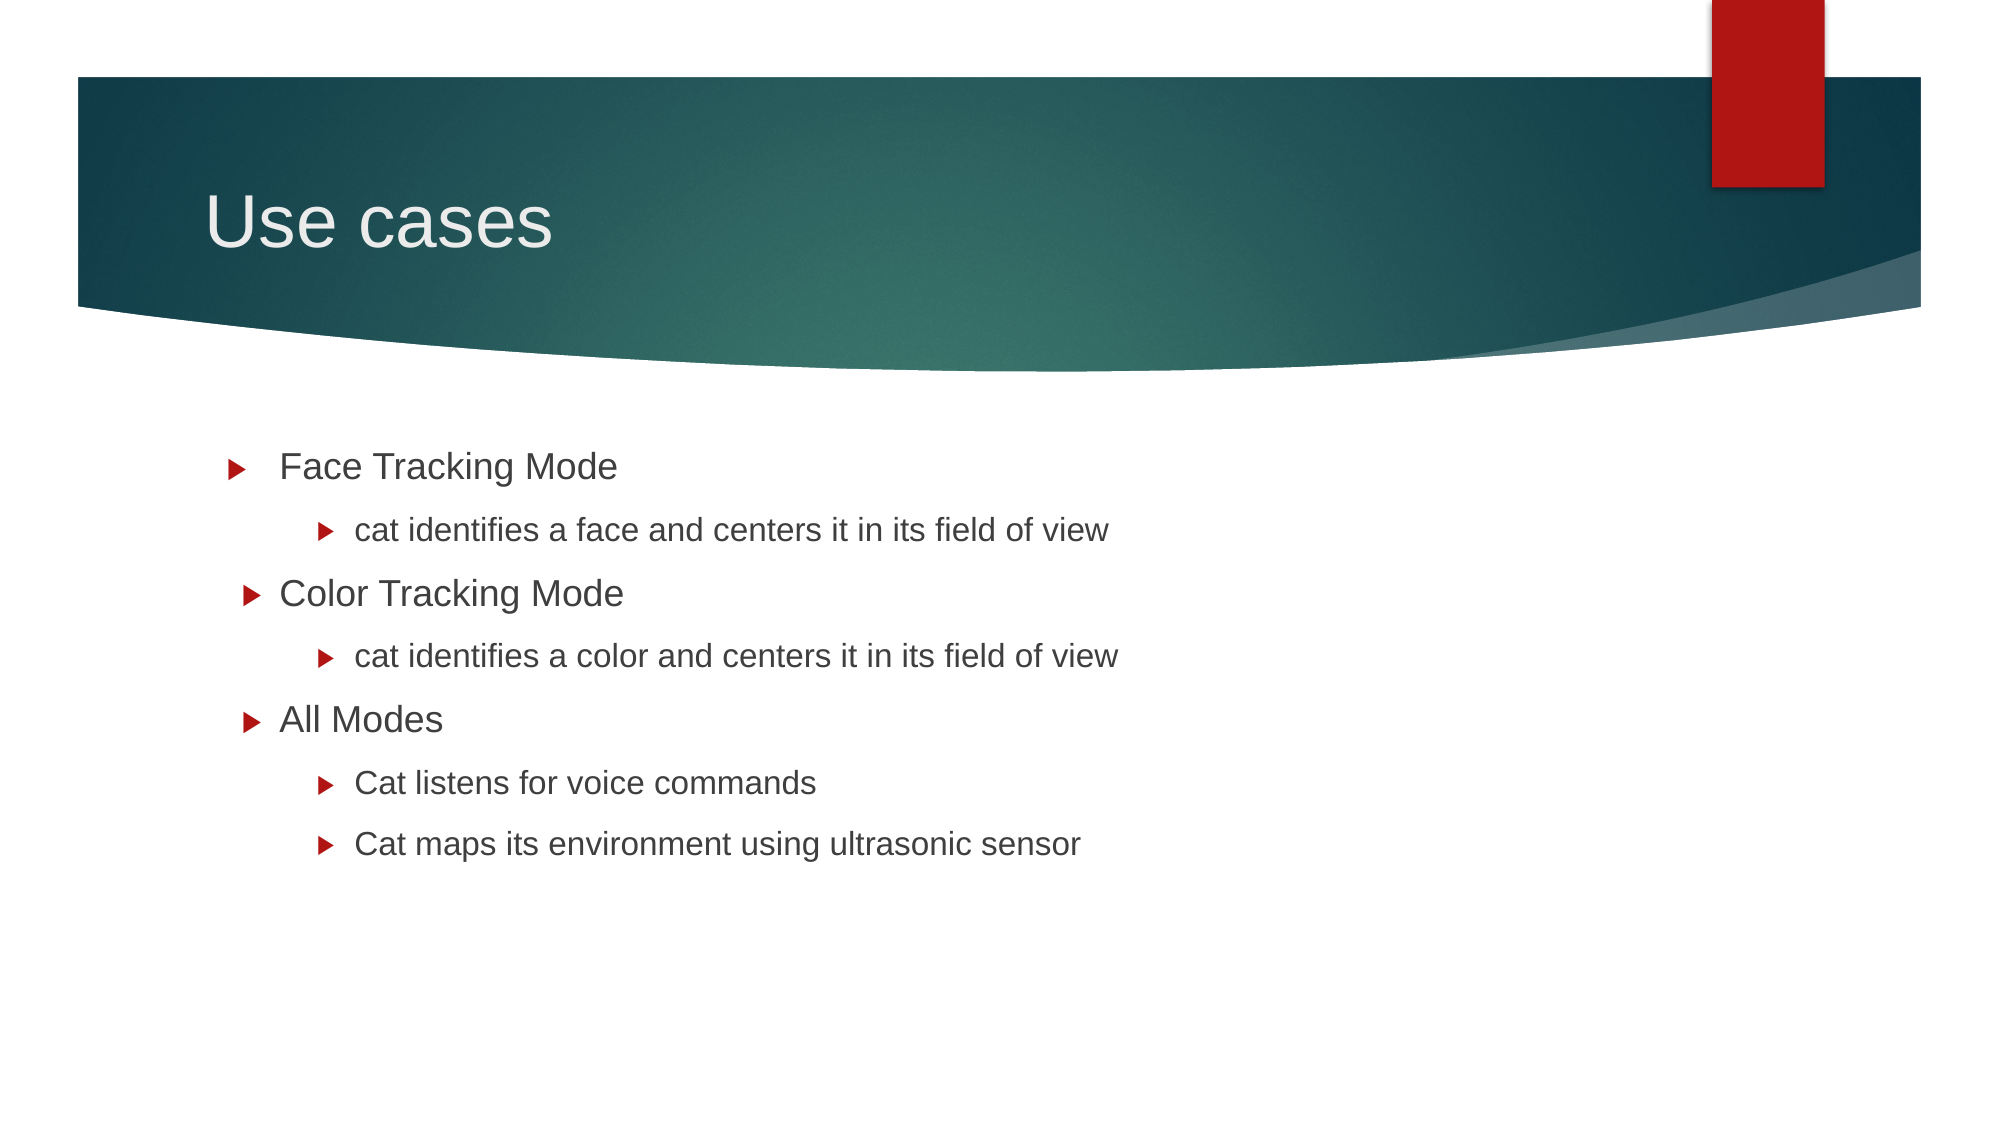

# Use cases
Face Tracking Mode
cat identifies a face and centers it in its field of view
Color Tracking Mode
cat identifies a color and centers it in its field of view
All Modes
Cat listens for voice commands
Cat maps its environment using ultrasonic sensor